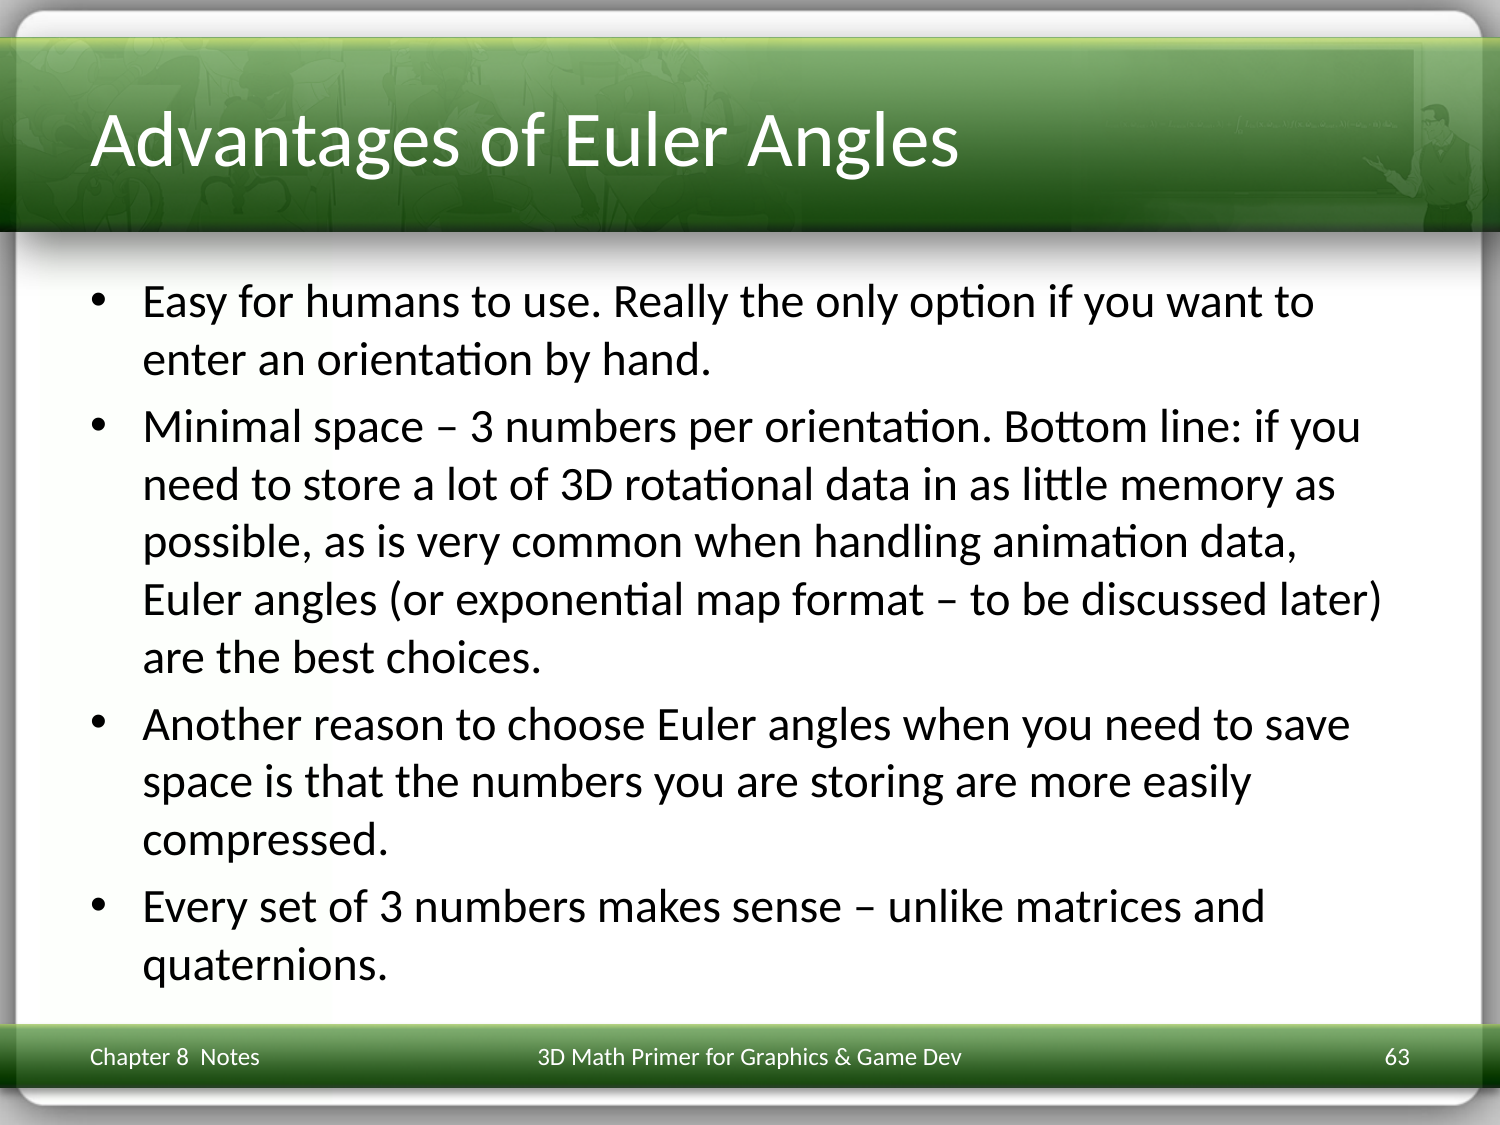

# Advantages of Euler Angles
Easy for humans to use. Really the only option if you want to enter an orientation by hand.
Minimal space – 3 numbers per orientation. Bottom line: if you need to store a lot of 3D rotational data in as little memory as possible, as is very common when handling animation data, Euler angles (or exponential map format – to be discussed later) are the best choices.
Another reason to choose Euler angles when you need to save space is that the numbers you are storing are more easily compressed.
Every set of 3 numbers makes sense – unlike matrices and quaternions.
Chapter 8  Notes
3D Math Primer for Graphics & Game Dev
63